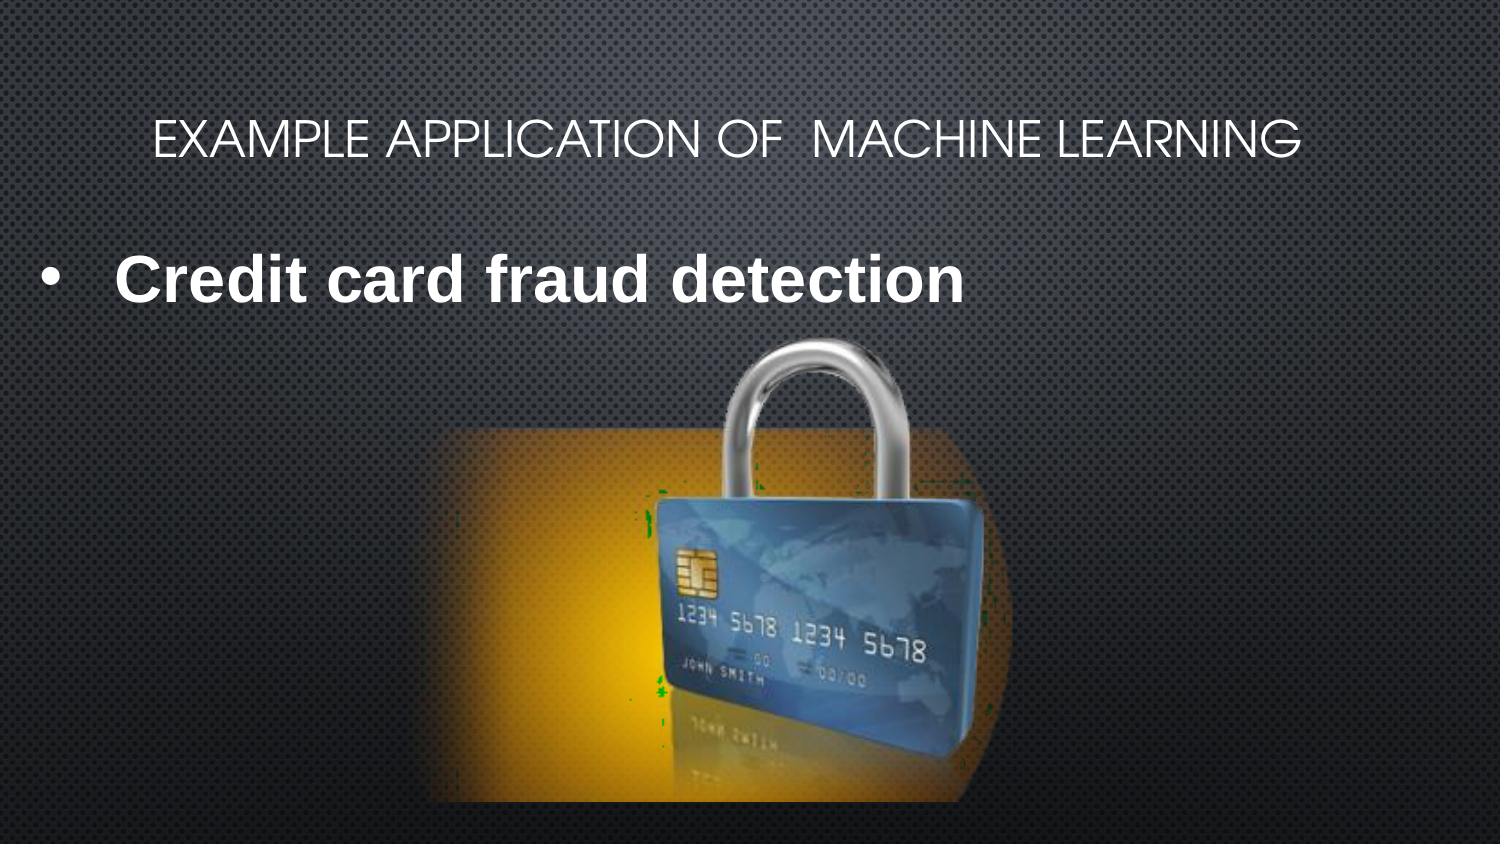

# Example Application of  Machine Learning
Credit card fraud detection